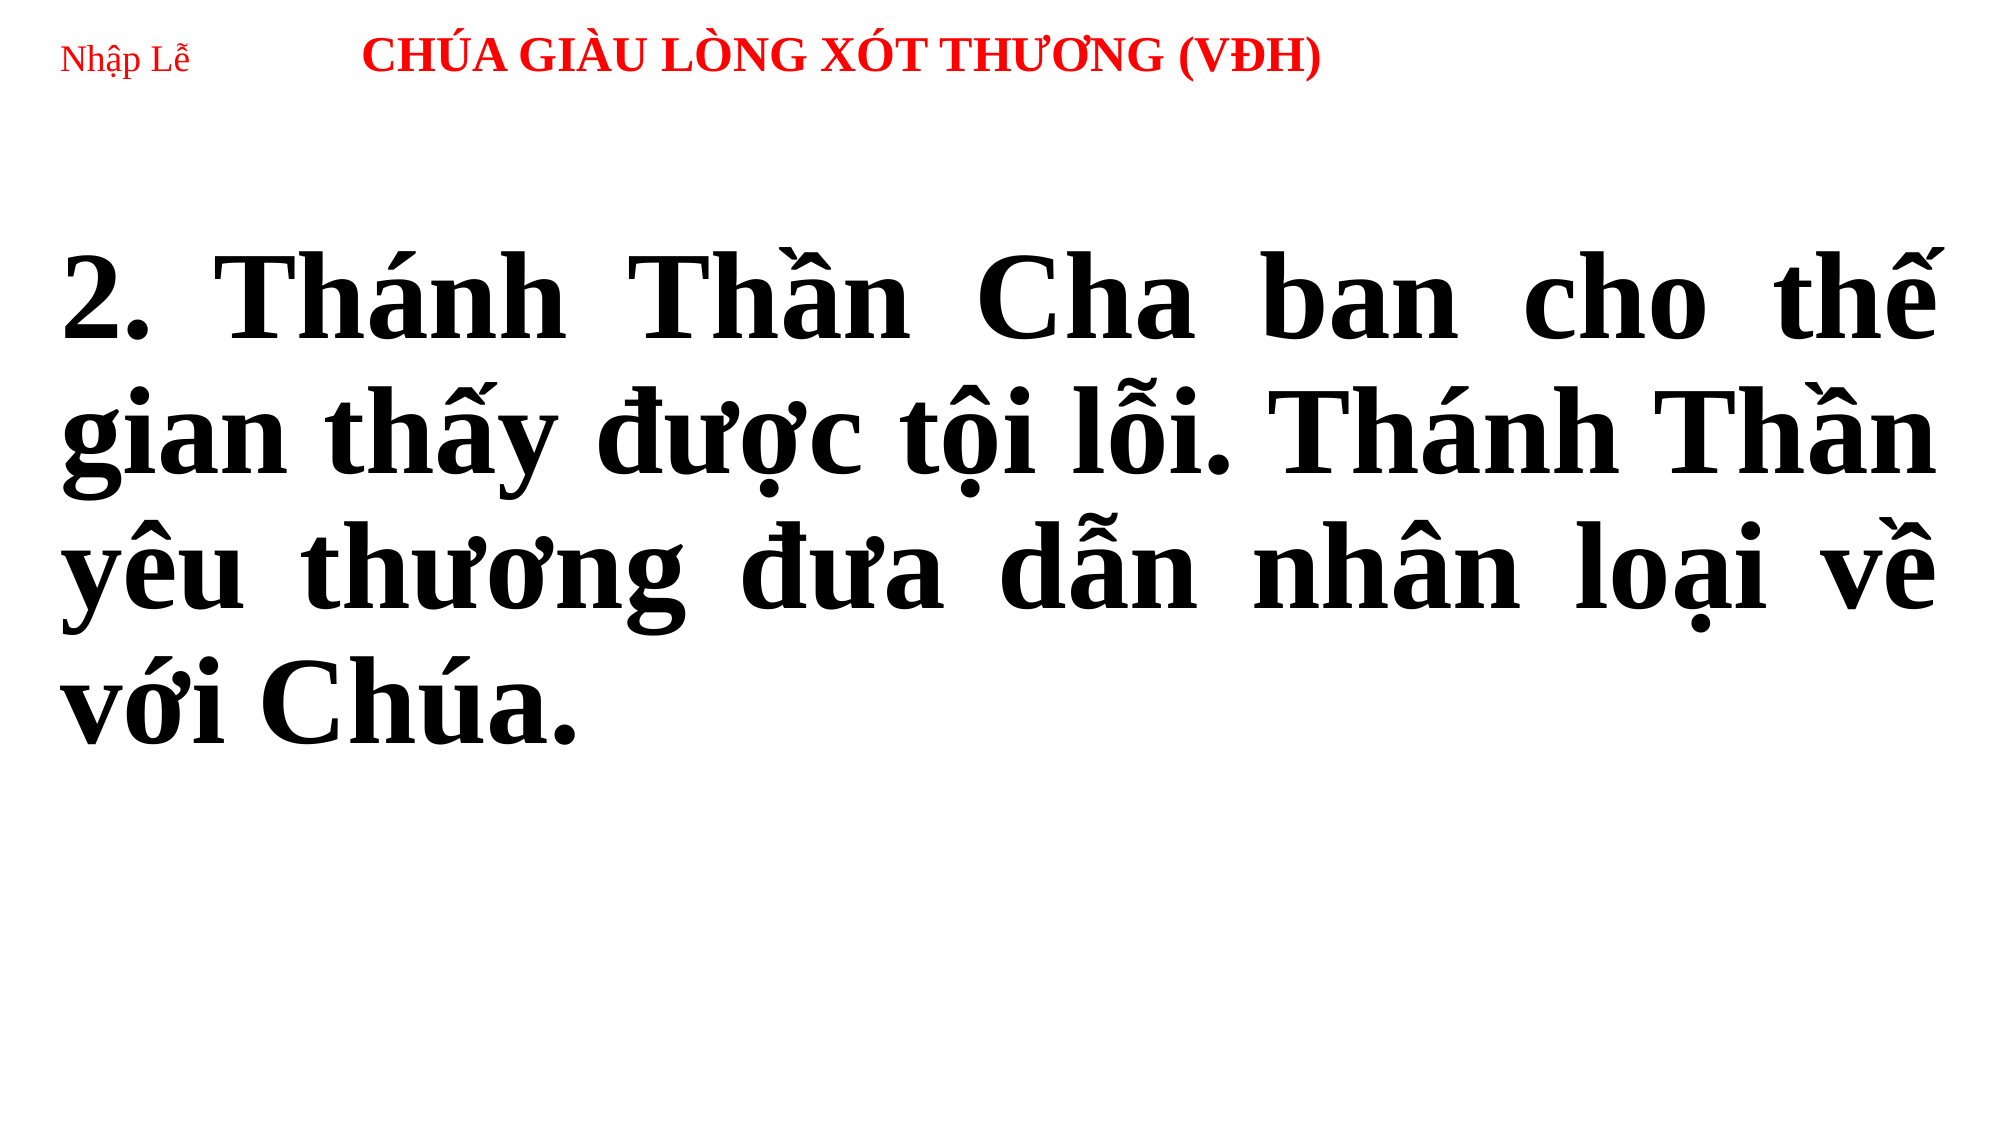

# Nhập Lễ                  CHÚA GIÀU LÒNG XÓT THƯƠNG (VĐH)
2. Thánh Thần Cha ban cho thế gian thấy được tội lỗi. Thánh Thần yêu thương đưa dẫn nhân loại về với Chúa.